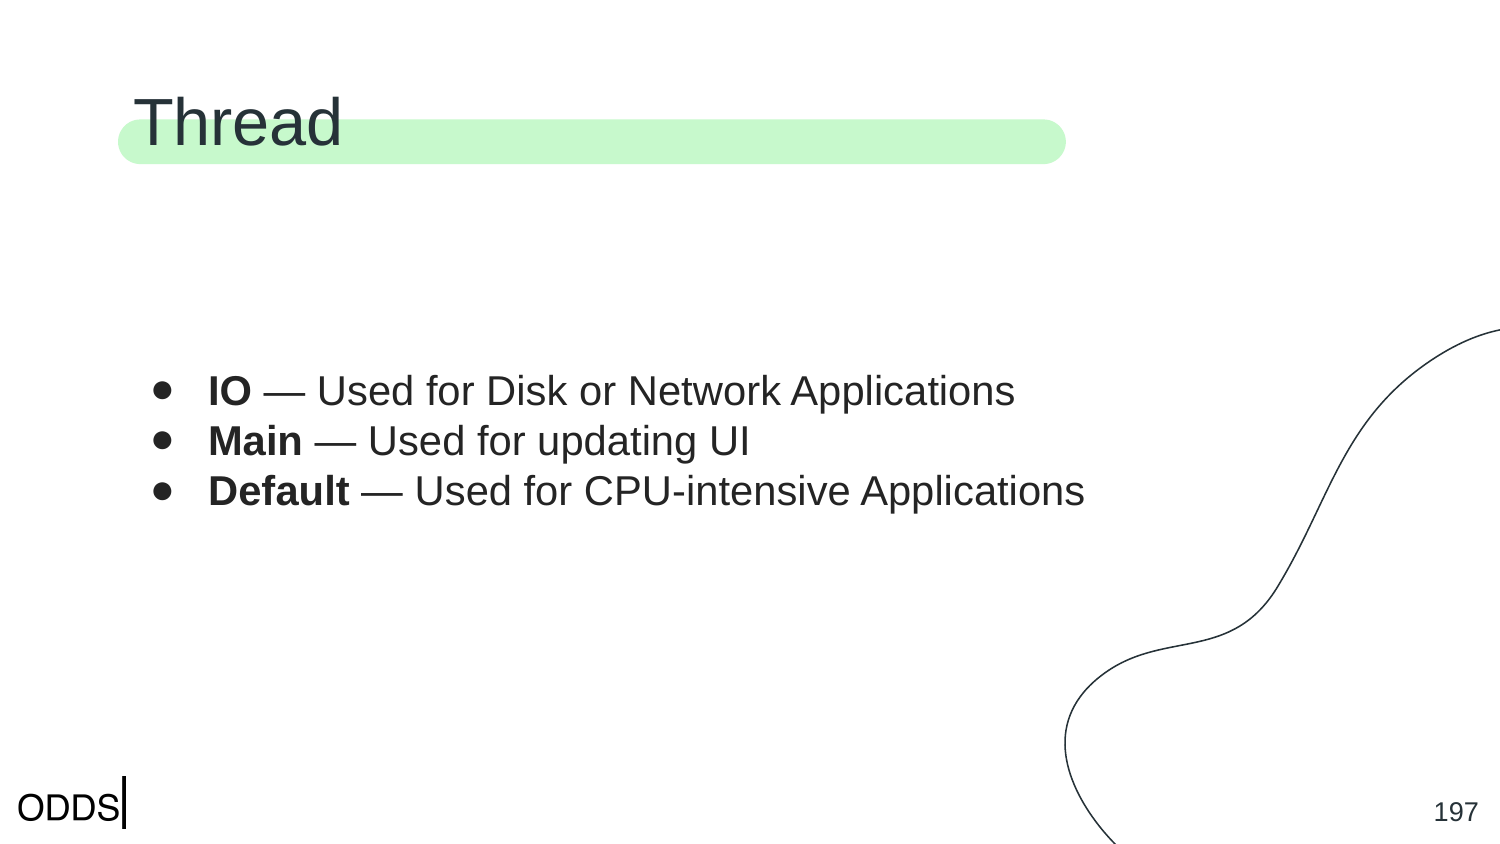

# Thread
IO — Used for Disk or Network Applications
Main — Used for updating UI
Default — Used for CPU-intensive Applications
197